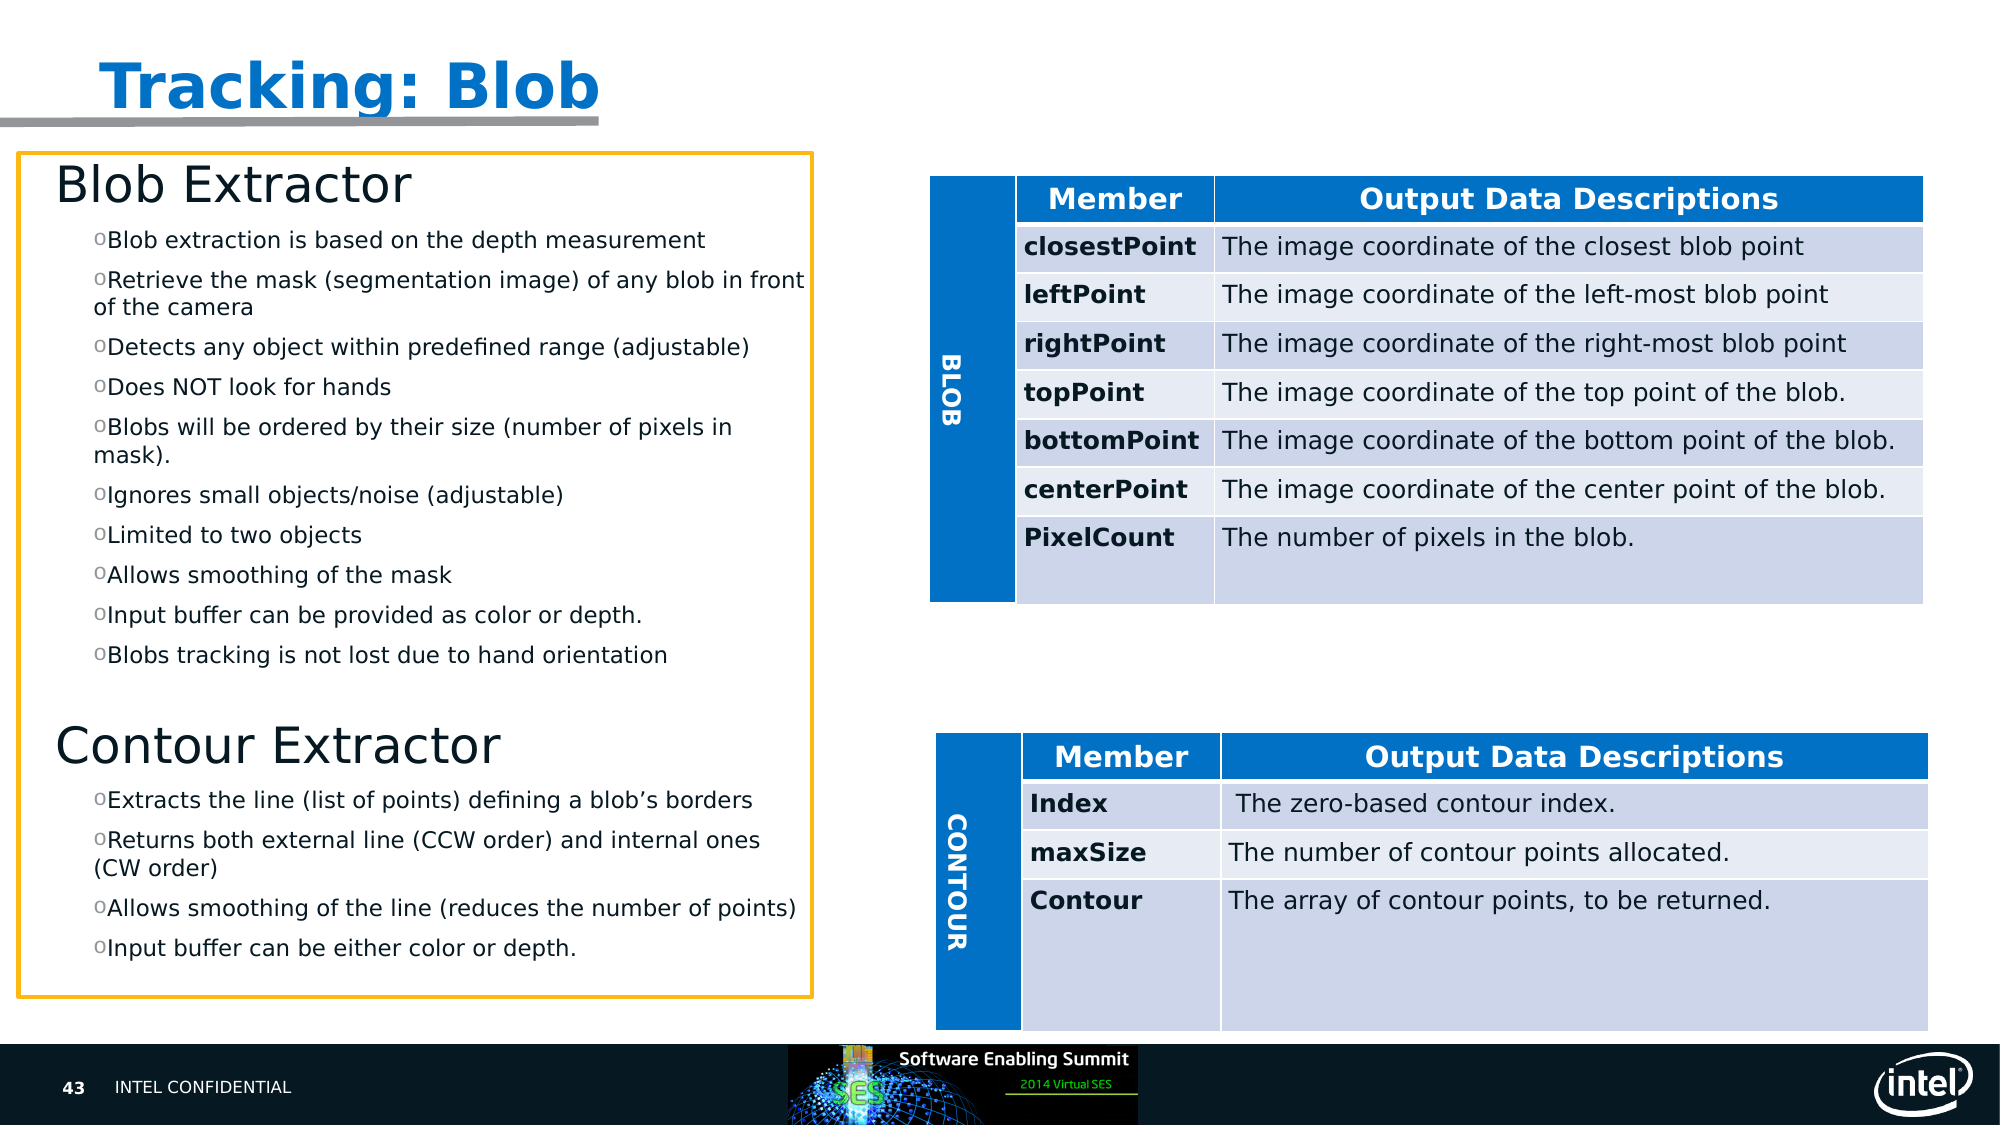

# Tracking: Blob
Blob Extractor
Blob extraction is based on the depth measurement
Retrieve the mask (segmentation image) of any blob in front of the camera
Detects any object within predefined range (adjustable)
Does NOT look for hands
Blobs will be ordered by their size (number of pixels in mask).
Ignores small objects/noise (adjustable)
Limited to two objects
Allows smoothing of the mask
Input buffer can be provided as color or depth.
Blobs tracking is not lost due to hand orientation
Contour Extractor
Extracts the line (list of points) defining a blob’s borders
Returns both external line (CCW order) and internal ones (CW order)
Allows smoothing of the line (reduces the number of points)
Input buffer can be either color or depth.
| BLOB | Member | Output Data Descriptions |
| --- | --- | --- |
|  | closestPoint | The image coordinate of the closest blob point |
|  | leftPoint | The image coordinate of the left-most blob point |
|  | rightPoint | The image coordinate of the right-most blob point |
|  | topPoint | The image coordinate of the top point of the blob. |
|  | bottomPoint | The image coordinate of the bottom point of the blob. |
|  | centerPoint | The image coordinate of the center point of the blob. |
|  | PixelCount | The number of pixels in the blob. |
| CONTOUR | Member | Output Data Descriptions |
| --- | --- | --- |
|  | Index | The zero-based contour index. |
|  | maxSize | The number of contour points allocated. |
|  | Contour | The array of contour points, to be returned. |
43